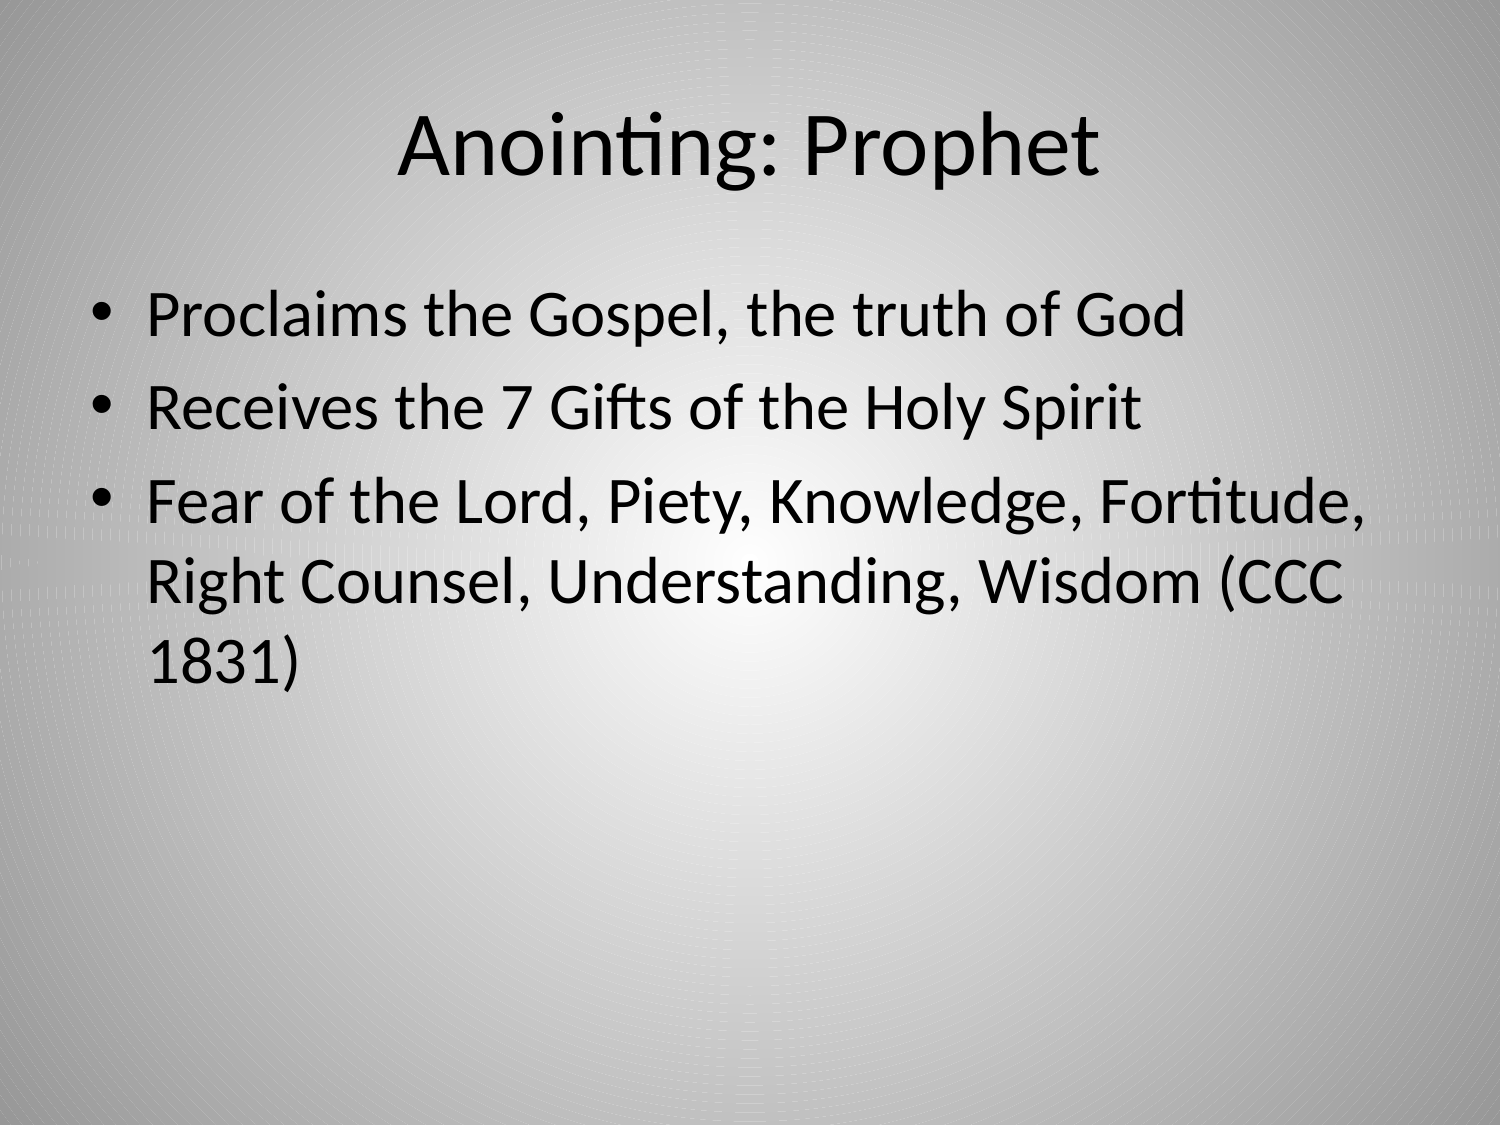

# Anointing: Prophet
Proclaims the Gospel, the truth of God
Receives the 7 Gifts of the Holy Spirit
Fear of the Lord, Piety, Knowledge, Fortitude, Right Counsel, Understanding, Wisdom (CCC 1831)